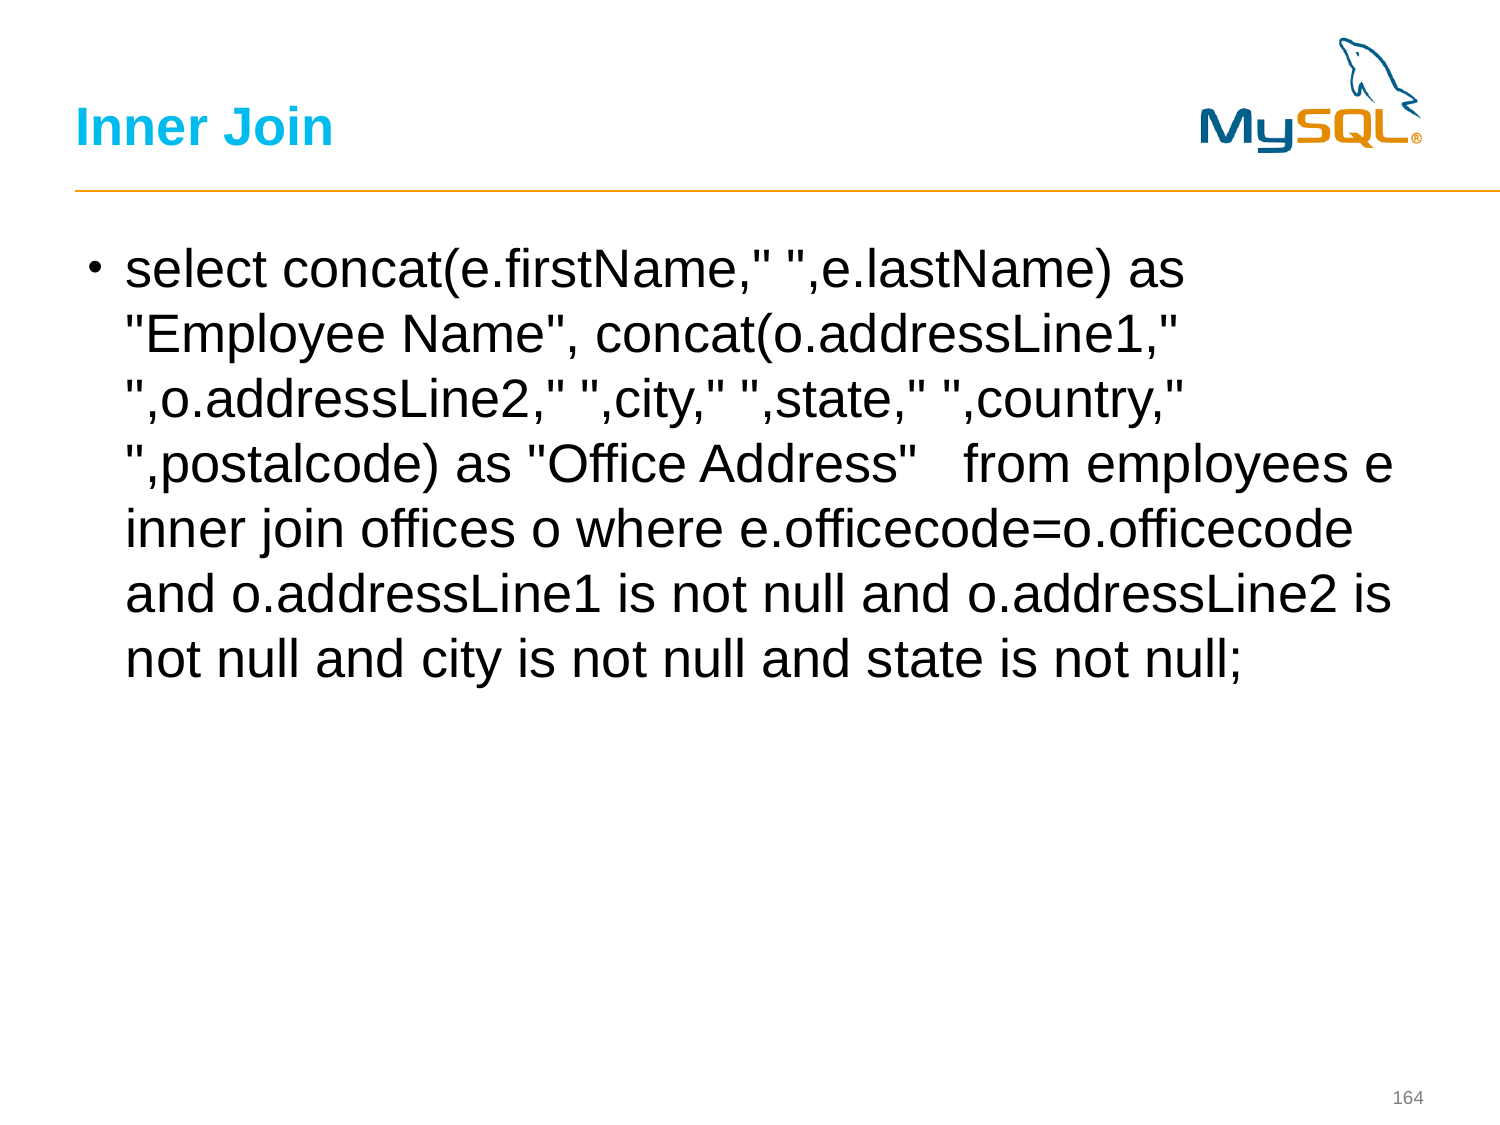

# Inner Join
select concat(e.firstName," ",e.lastName) as "Employee Name", concat(o.addressLine1," ",o.addressLine2," ",city," ",state," ",country," ",postalcode) as "Office Address"   from employees e inner join offices o where e.officecode=o.officecode and o.addressLine1 is not null and o.addressLine2 is not null and city is not null and state is not null;